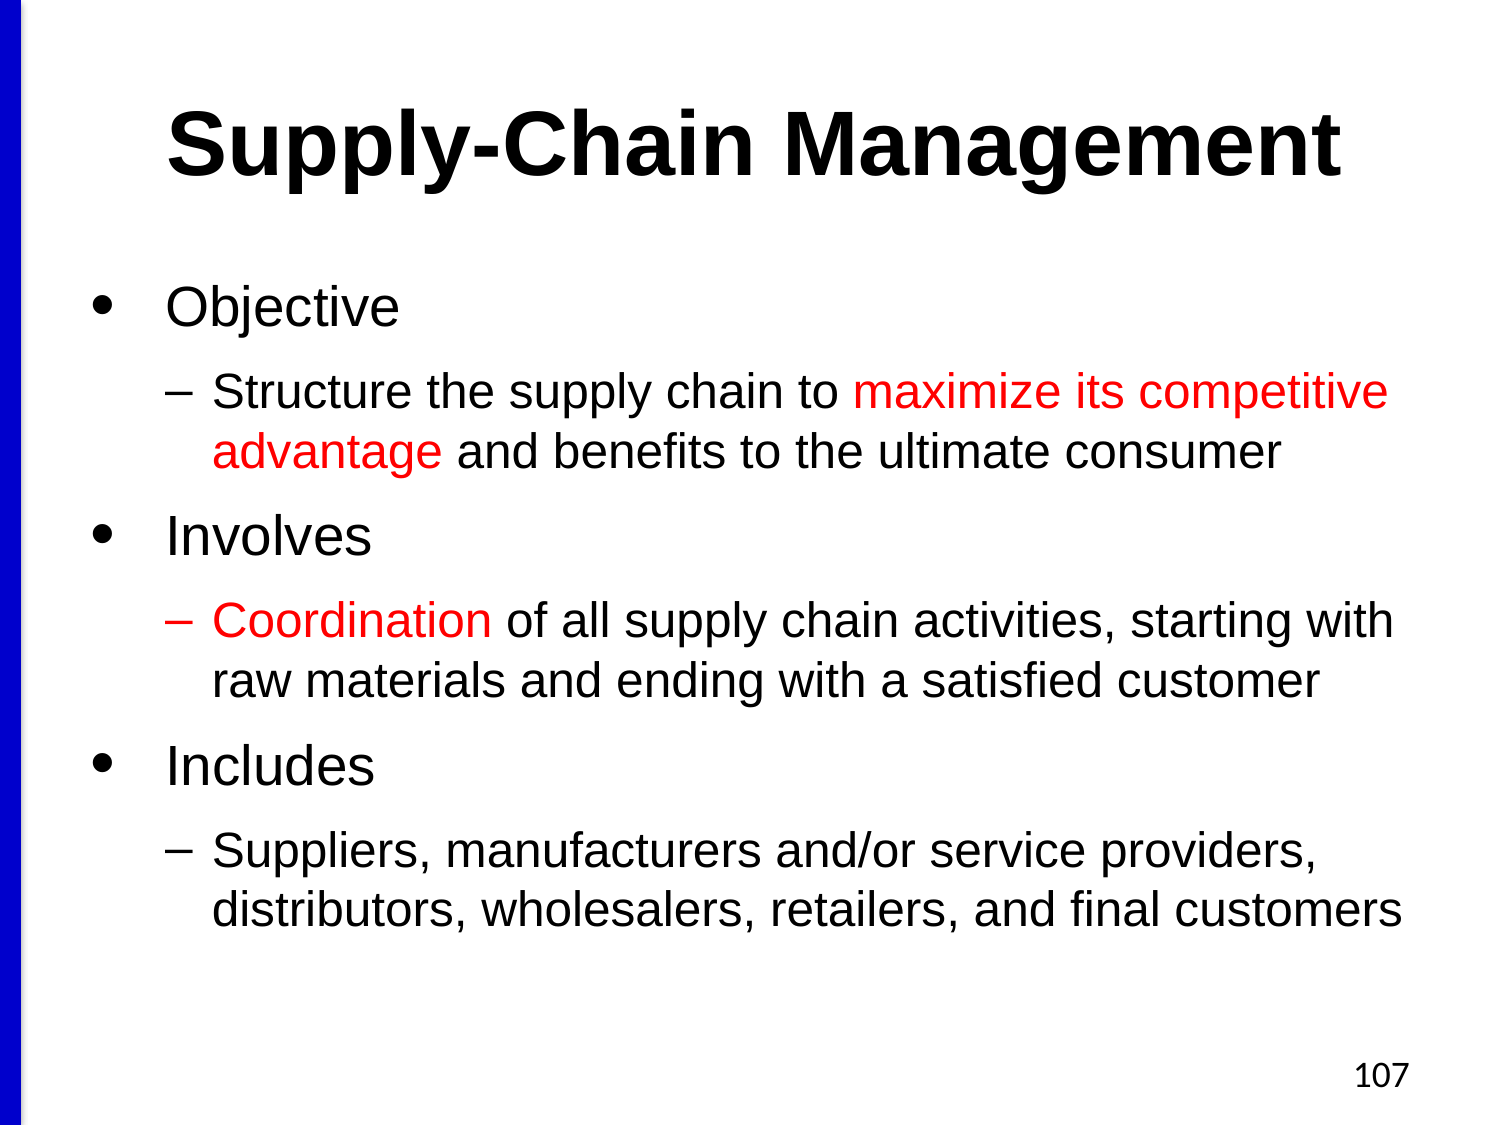

# Supply-Chain Management
Objective
Structure the supply chain to maximize its competitive advantage and benefits to the ultimate consumer
Involves
Coordination of all supply chain activities, starting with raw materials and ending with a satisfied customer
Includes
Suppliers, manufacturers and/or service providers, distributors, wholesalers, retailers, and final customers
107